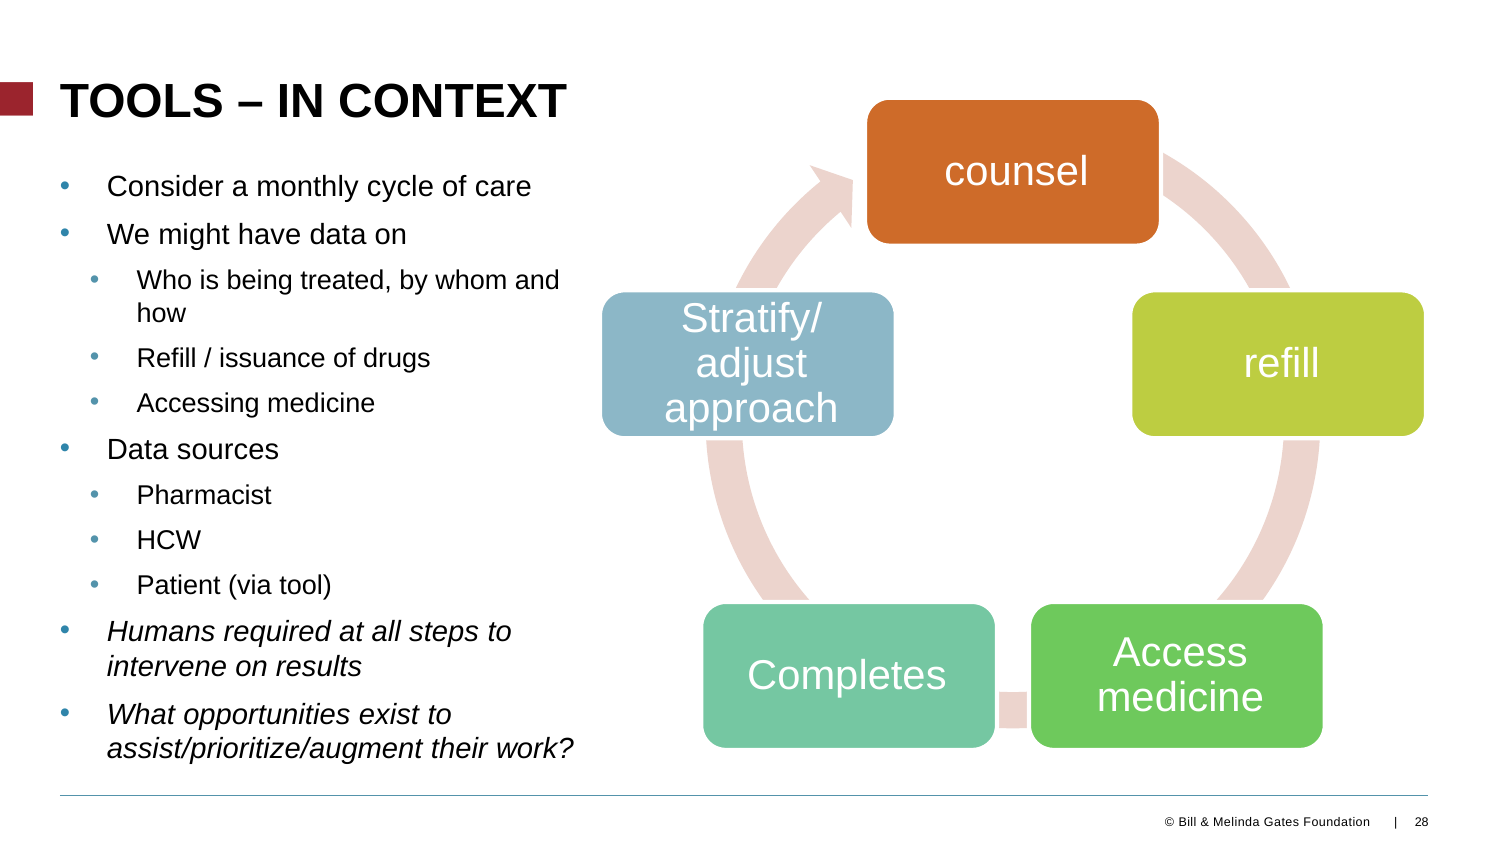

# Tools – in context
counsel
refill
Access medicine
Completes
Stratify/adjust approach
Consider a monthly cycle of care
We might have data on
Who is being treated, by whom and how
Refill / issuance of drugs
Accessing medicine
Data sources
Pharmacist
HCW
Patient (via tool)
Humans required at all steps to intervene on results
What opportunities exist to assist/prioritize/augment their work?

28
© Bill & Melinda Gates Foundation      |